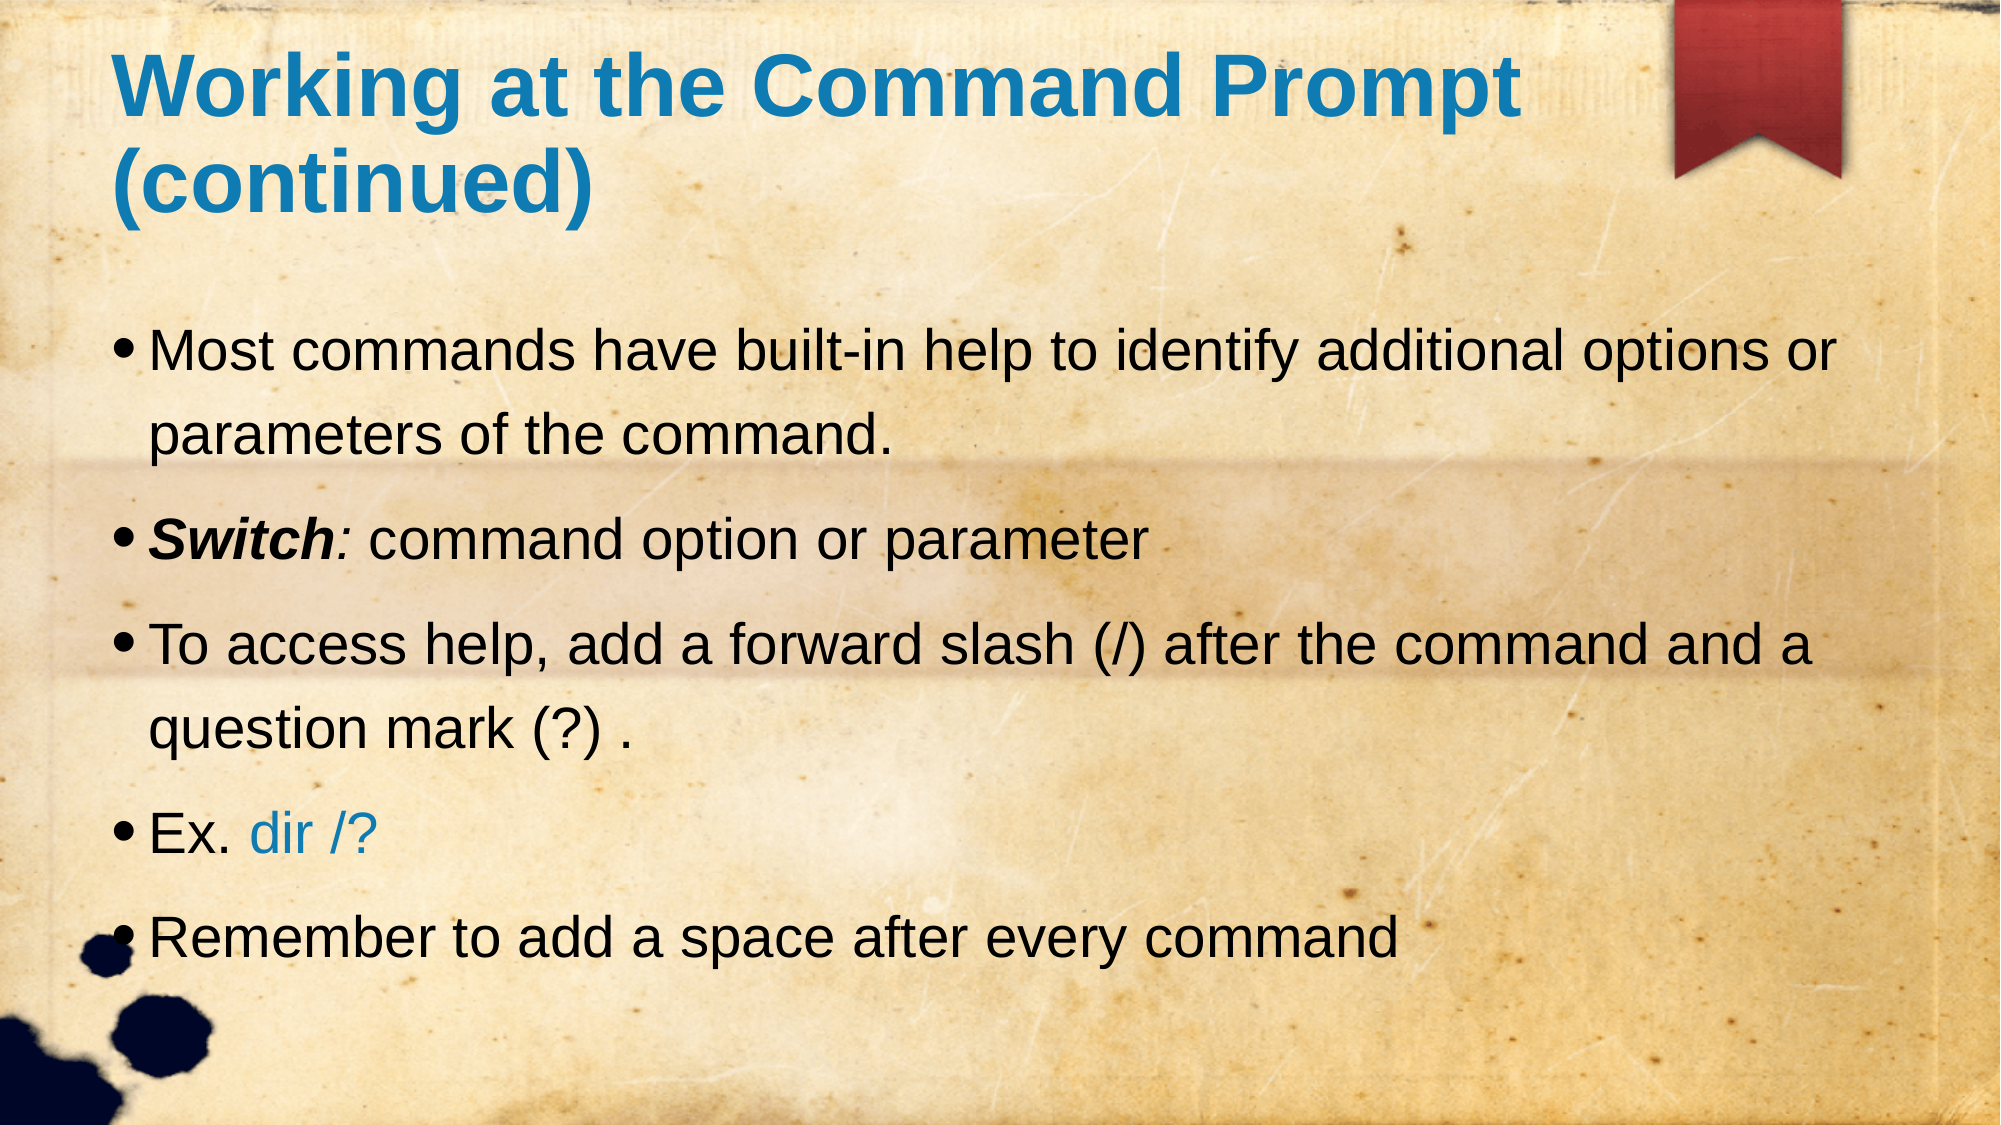

Working at the Command Prompt (continued)
Most commands have built-in help to identify additional options or parameters of the command.
Switch: command option or parameter
To access help, add a forward slash (/) after the command and a question mark (?) .
Ex. dir /?
Remember to add a space after every command